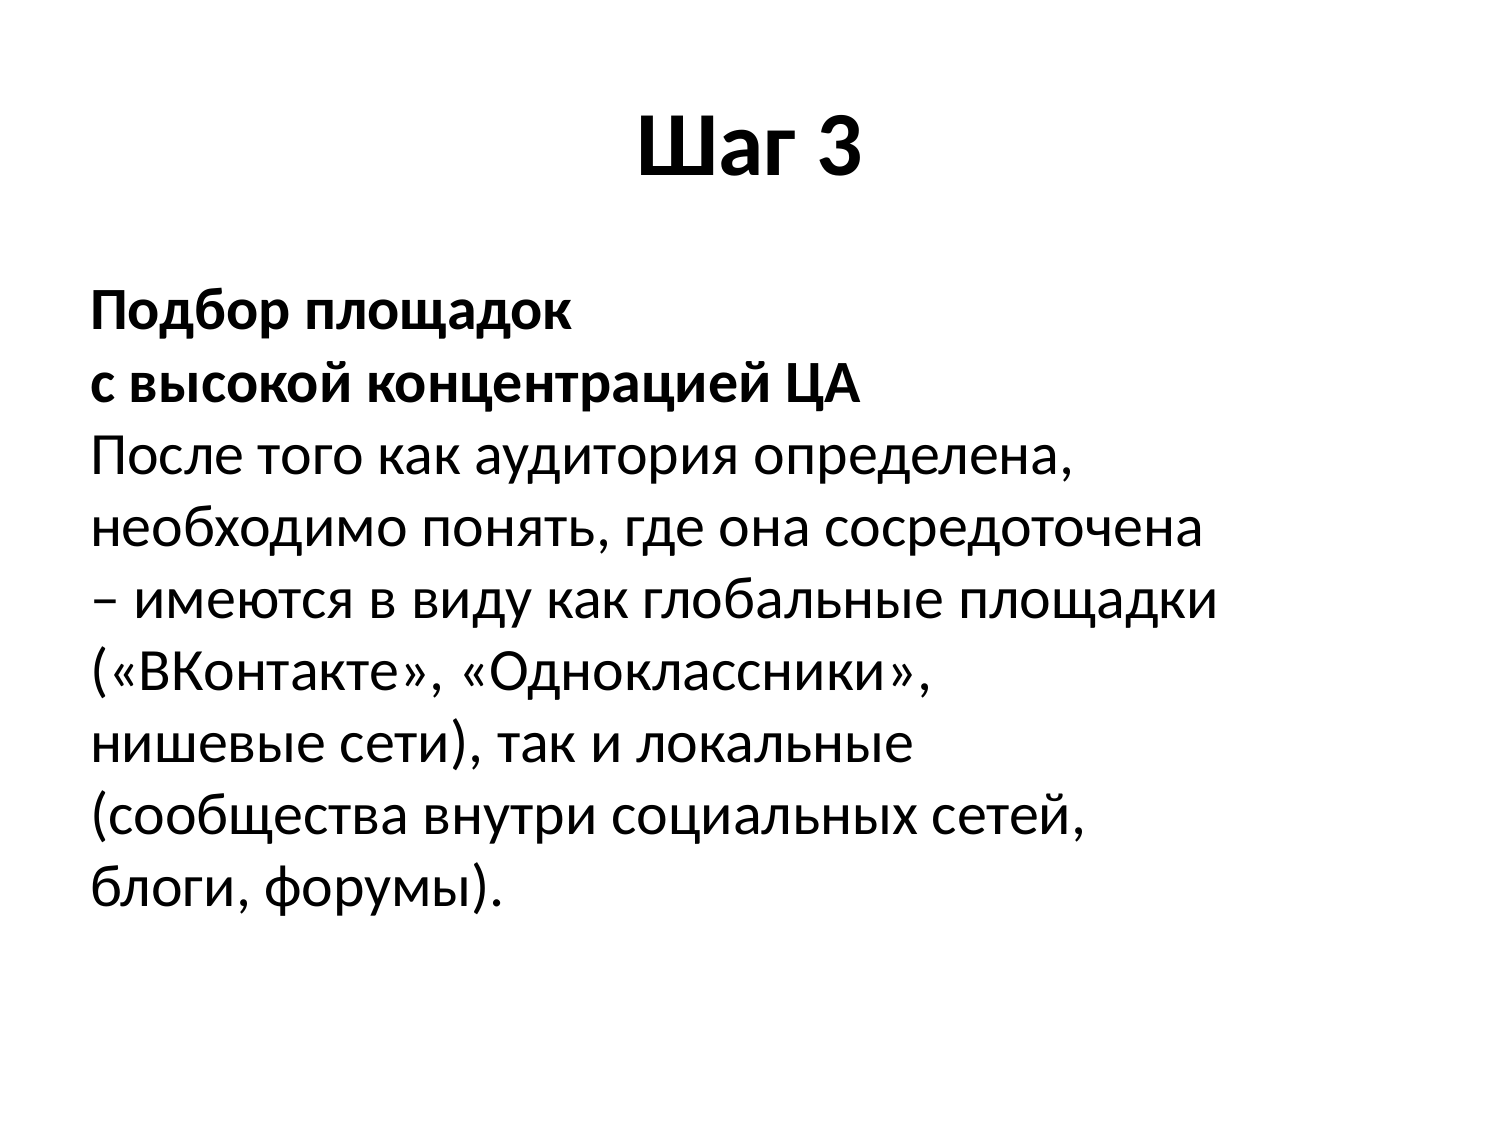

# Шаг 3
Подбор площадок
с высокой концентрацией ЦА
После того как аудитория определена,
необходимо понять, где она сосредоточена
– имеются в виду как глобальные площадки
(«ВКонтакте», «Одноклассники»,
нишевые сети), так и локальные
(сообщества внутри социальных сетей,
блоги, форумы).